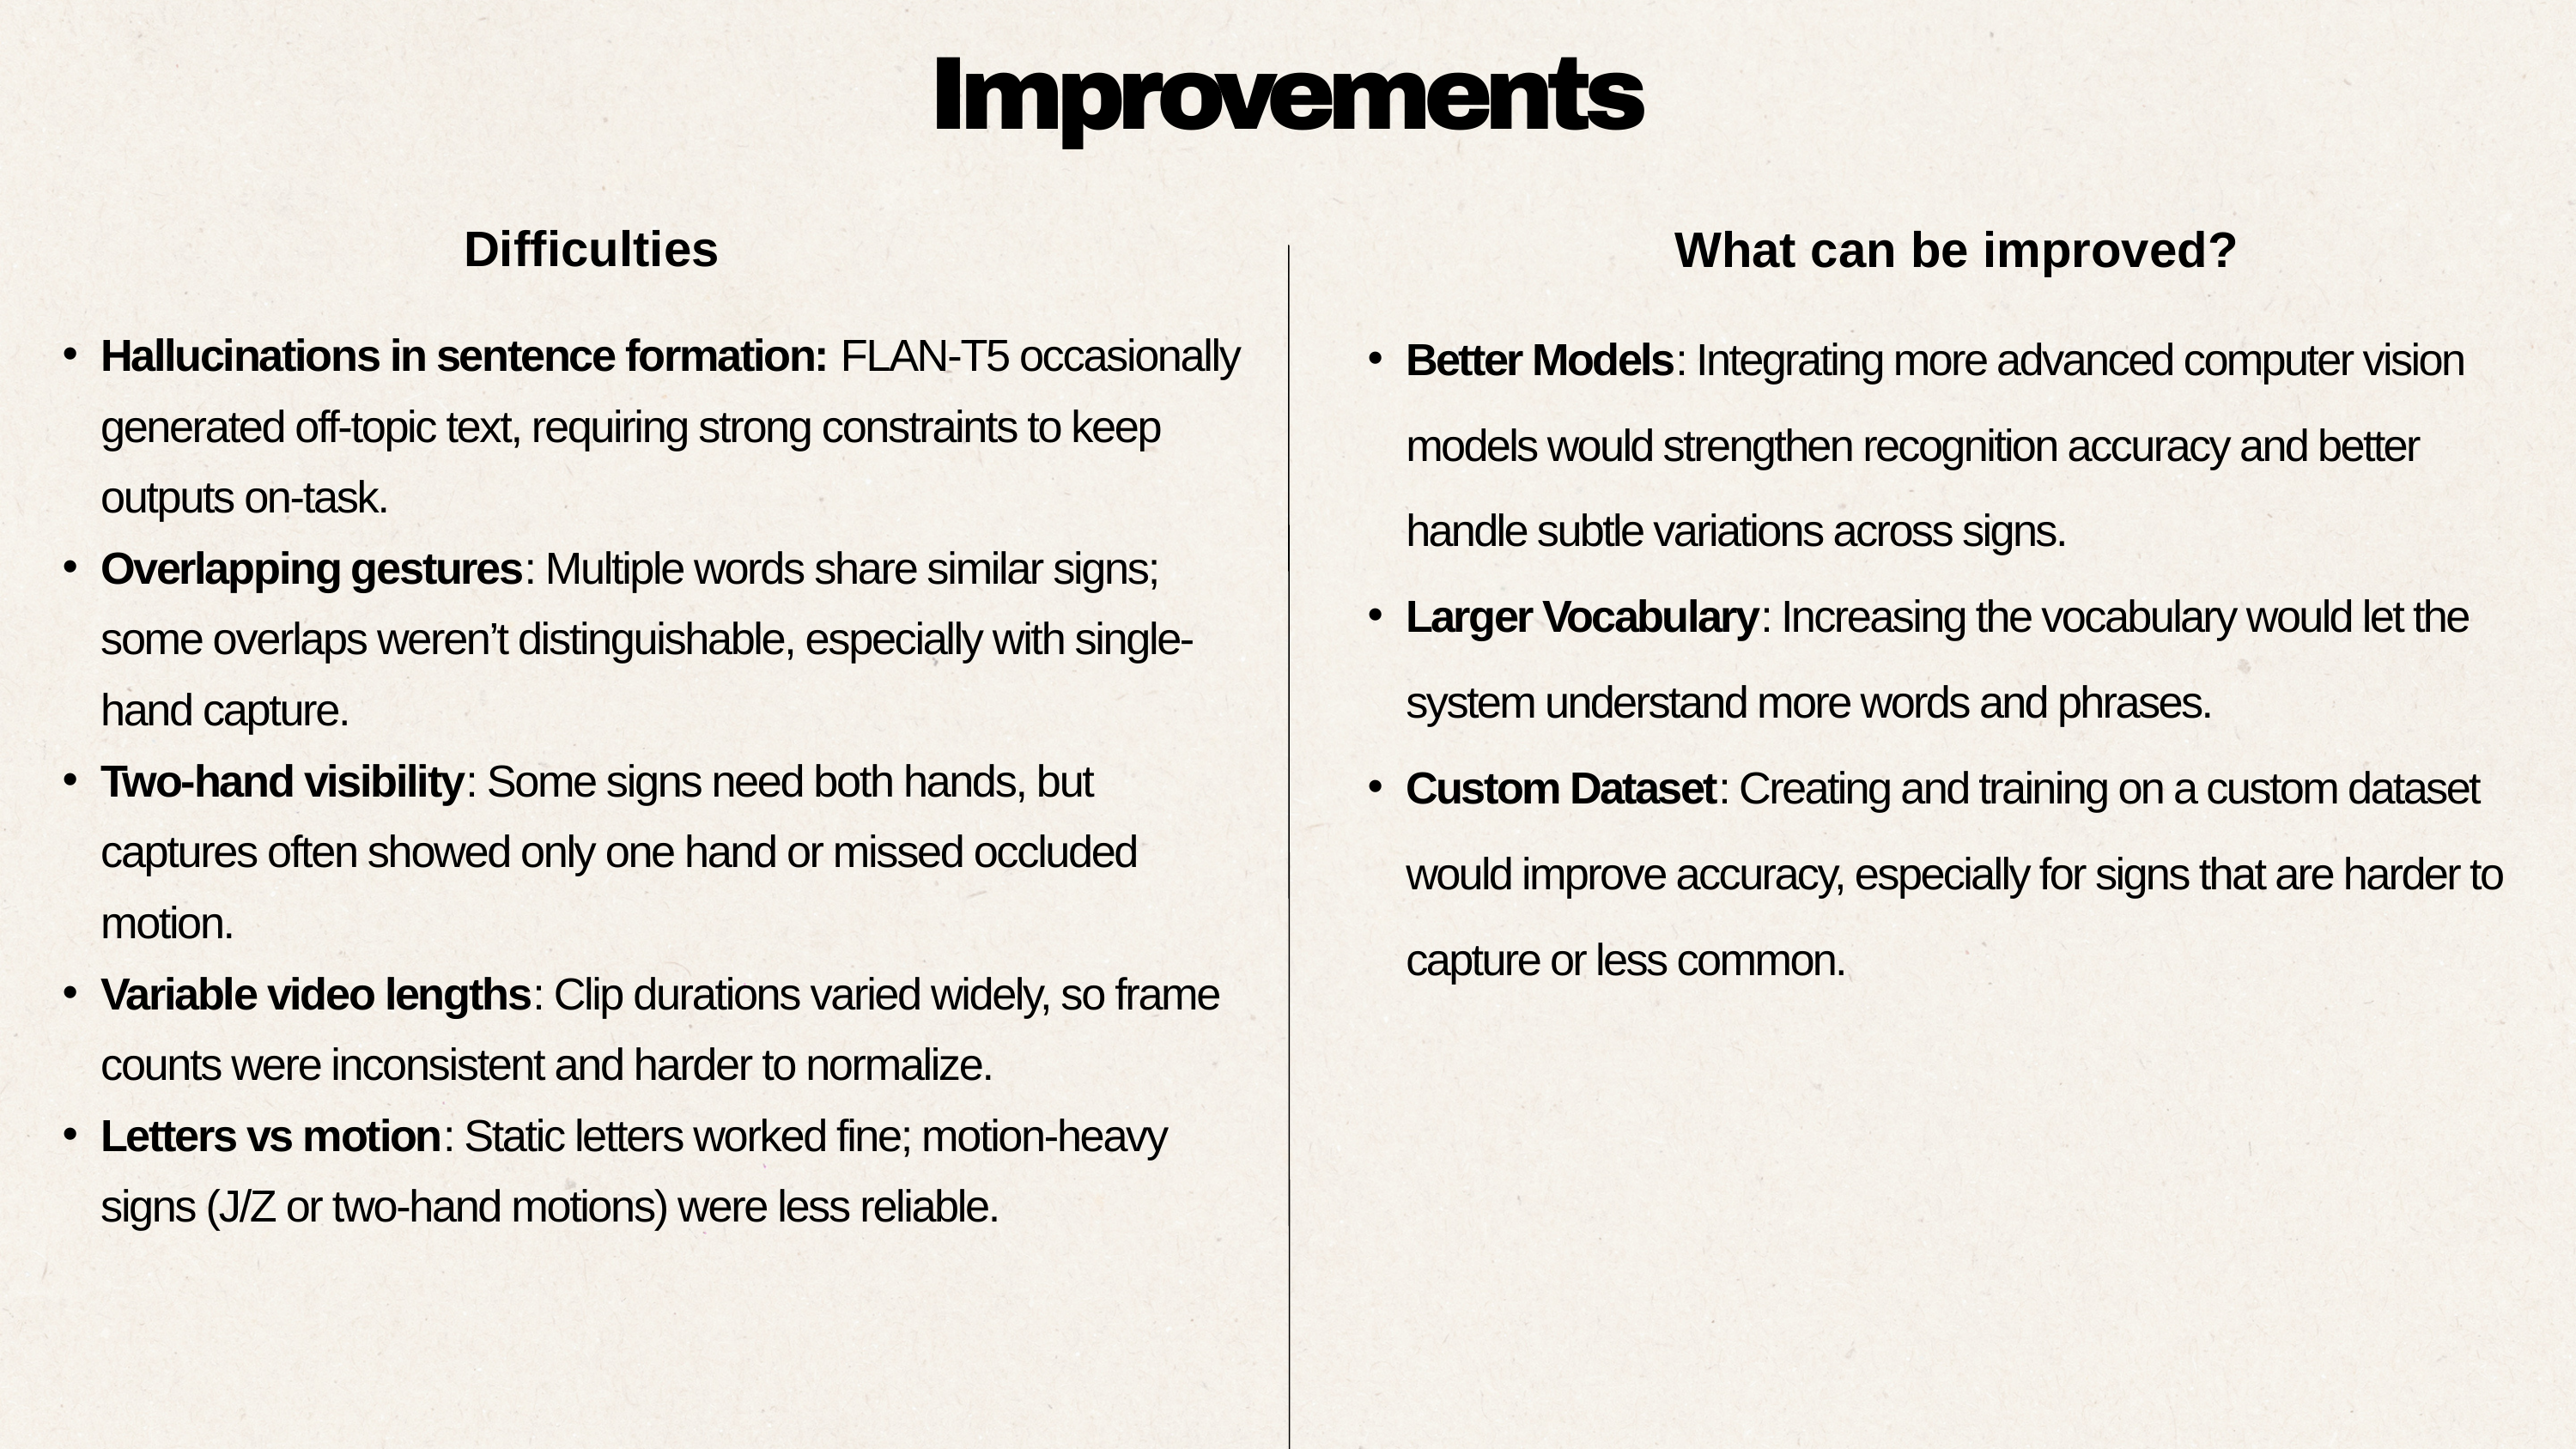

Improvements
Difficulties
What can be improved?

Better Models: Integrating more advanced computer vision models would strengthen recognition accuracy and better handle subtle variations across signs.
Larger Vocabulary: Increasing the vocabulary would let the system understand more words and phrases.
Custom Dataset: Creating and training on a custom dataset would improve accuracy, especially for signs that are harder to capture or less common.
Hallucinations in sentence formation: FLAN-T5 occasionally generated off-topic text, requiring strong constraints to keep outputs on-task.
Overlapping gestures: Multiple words share similar signs; some overlaps weren’t distinguishable, especially with single-hand capture.
Two-hand visibility: Some signs need both hands, but captures often showed only one hand or missed occluded motion.
Variable video lengths: Clip durations varied widely, so frame counts were inconsistent and harder to normalize.
Letters vs motion: Static letters worked fine; motion-heavy signs (J/Z or two-hand motions) were less reliable.